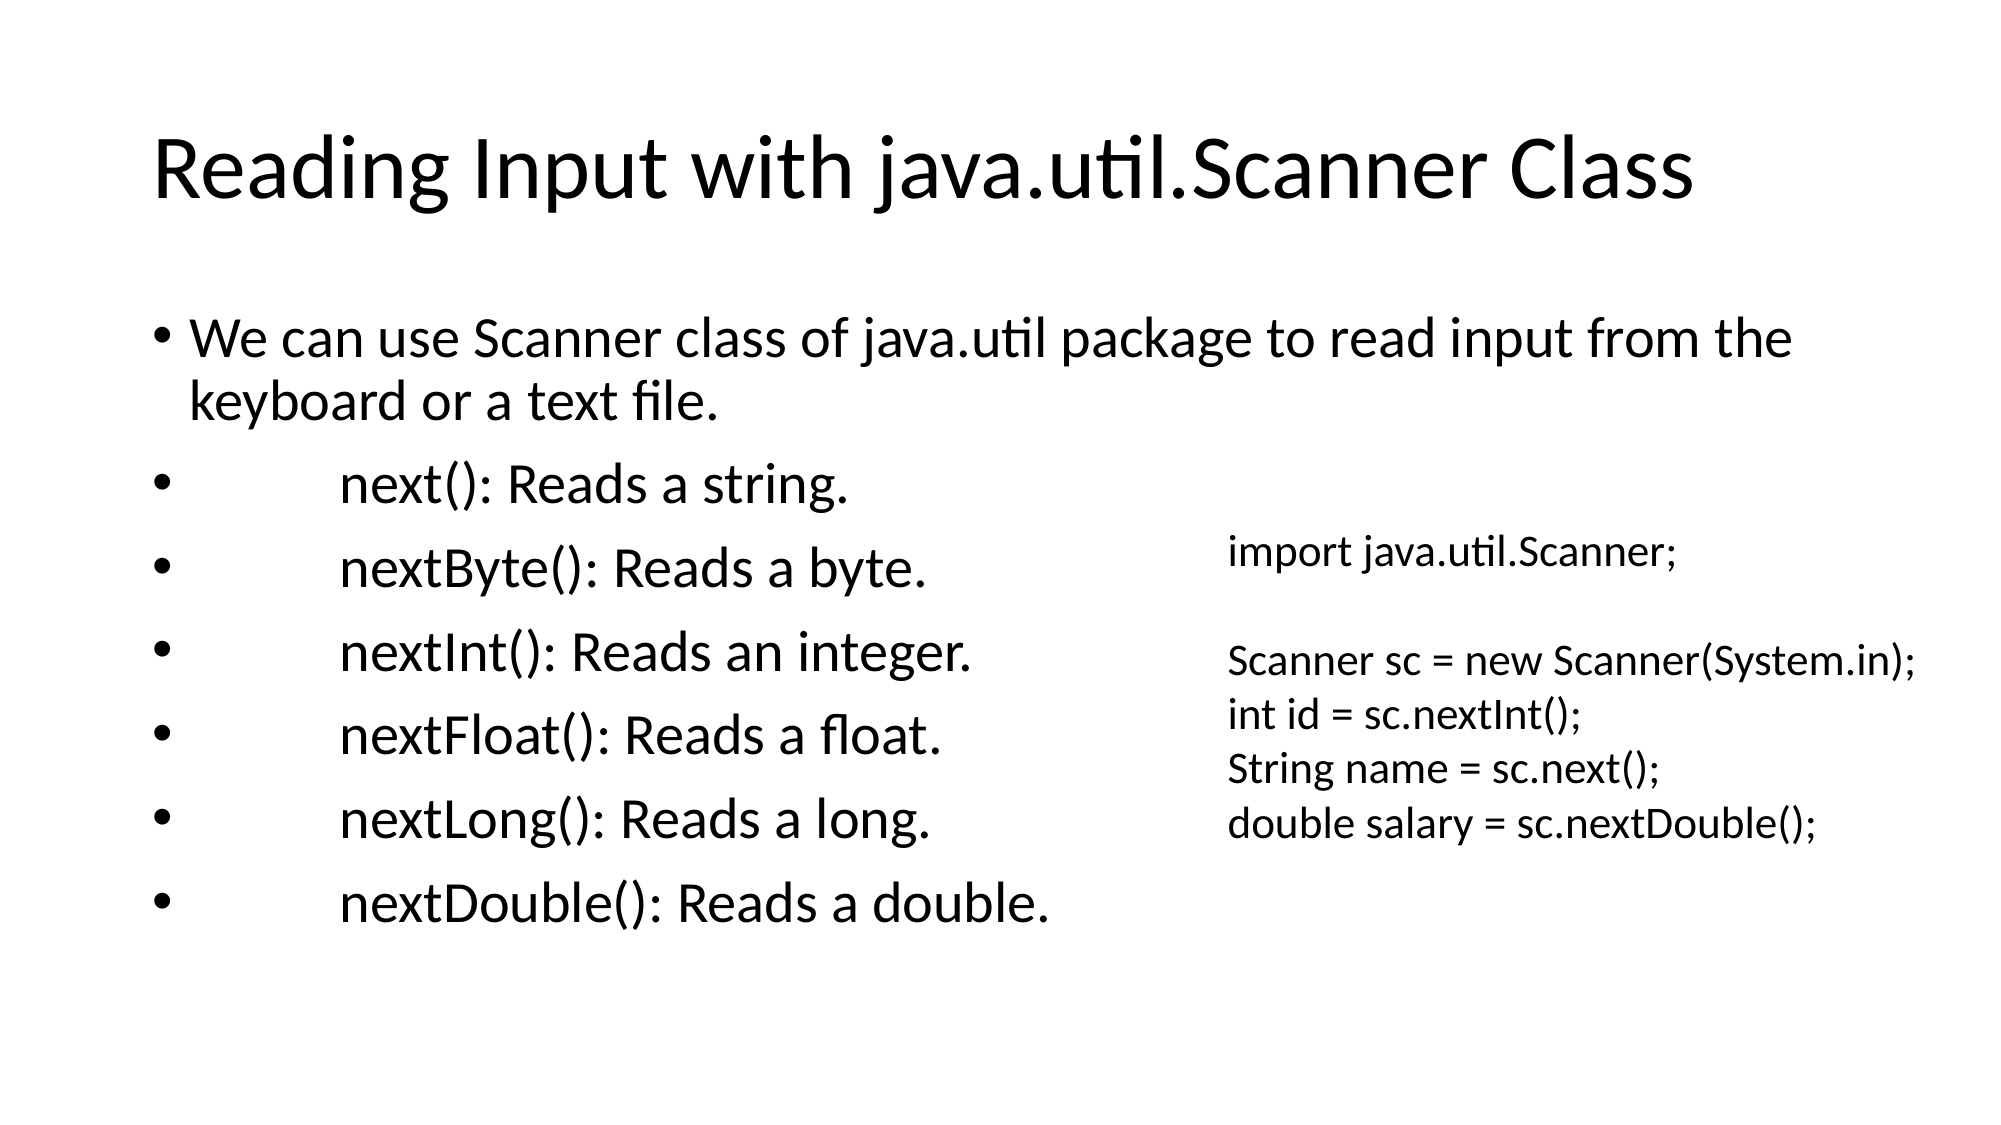

# Reading Input with java.util.Scanner Class
We can use Scanner class of java.util package to read input from the keyboard or a text file.
	next(): Reads a string.
	nextByte(): Reads a byte.
	nextInt(): Reads an integer.
	nextFloat(): Reads a float.
	nextLong(): Reads a long.
	nextDouble(): Reads a double.
import java.util.Scanner;

Scanner sc = new Scanner(System.in);
int id = sc.nextInt();
String name = sc.next();
double salary = sc.nextDouble();